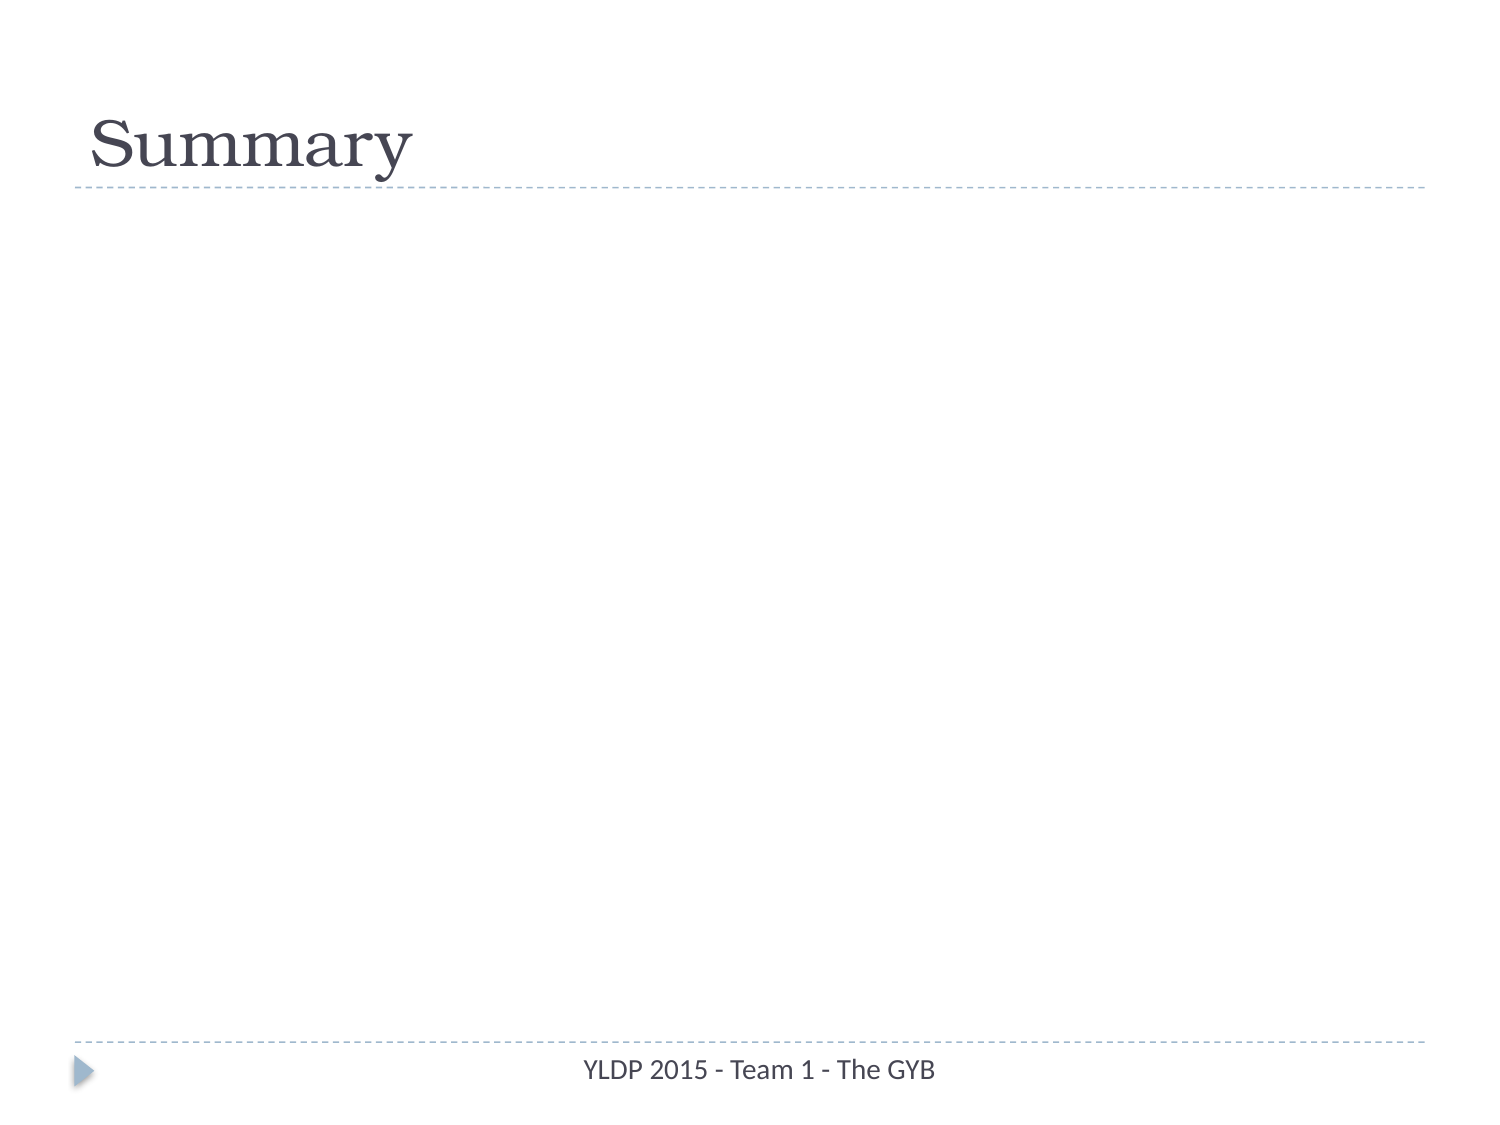

# Summary

YLDP 2015 - Team 1 - The GYB